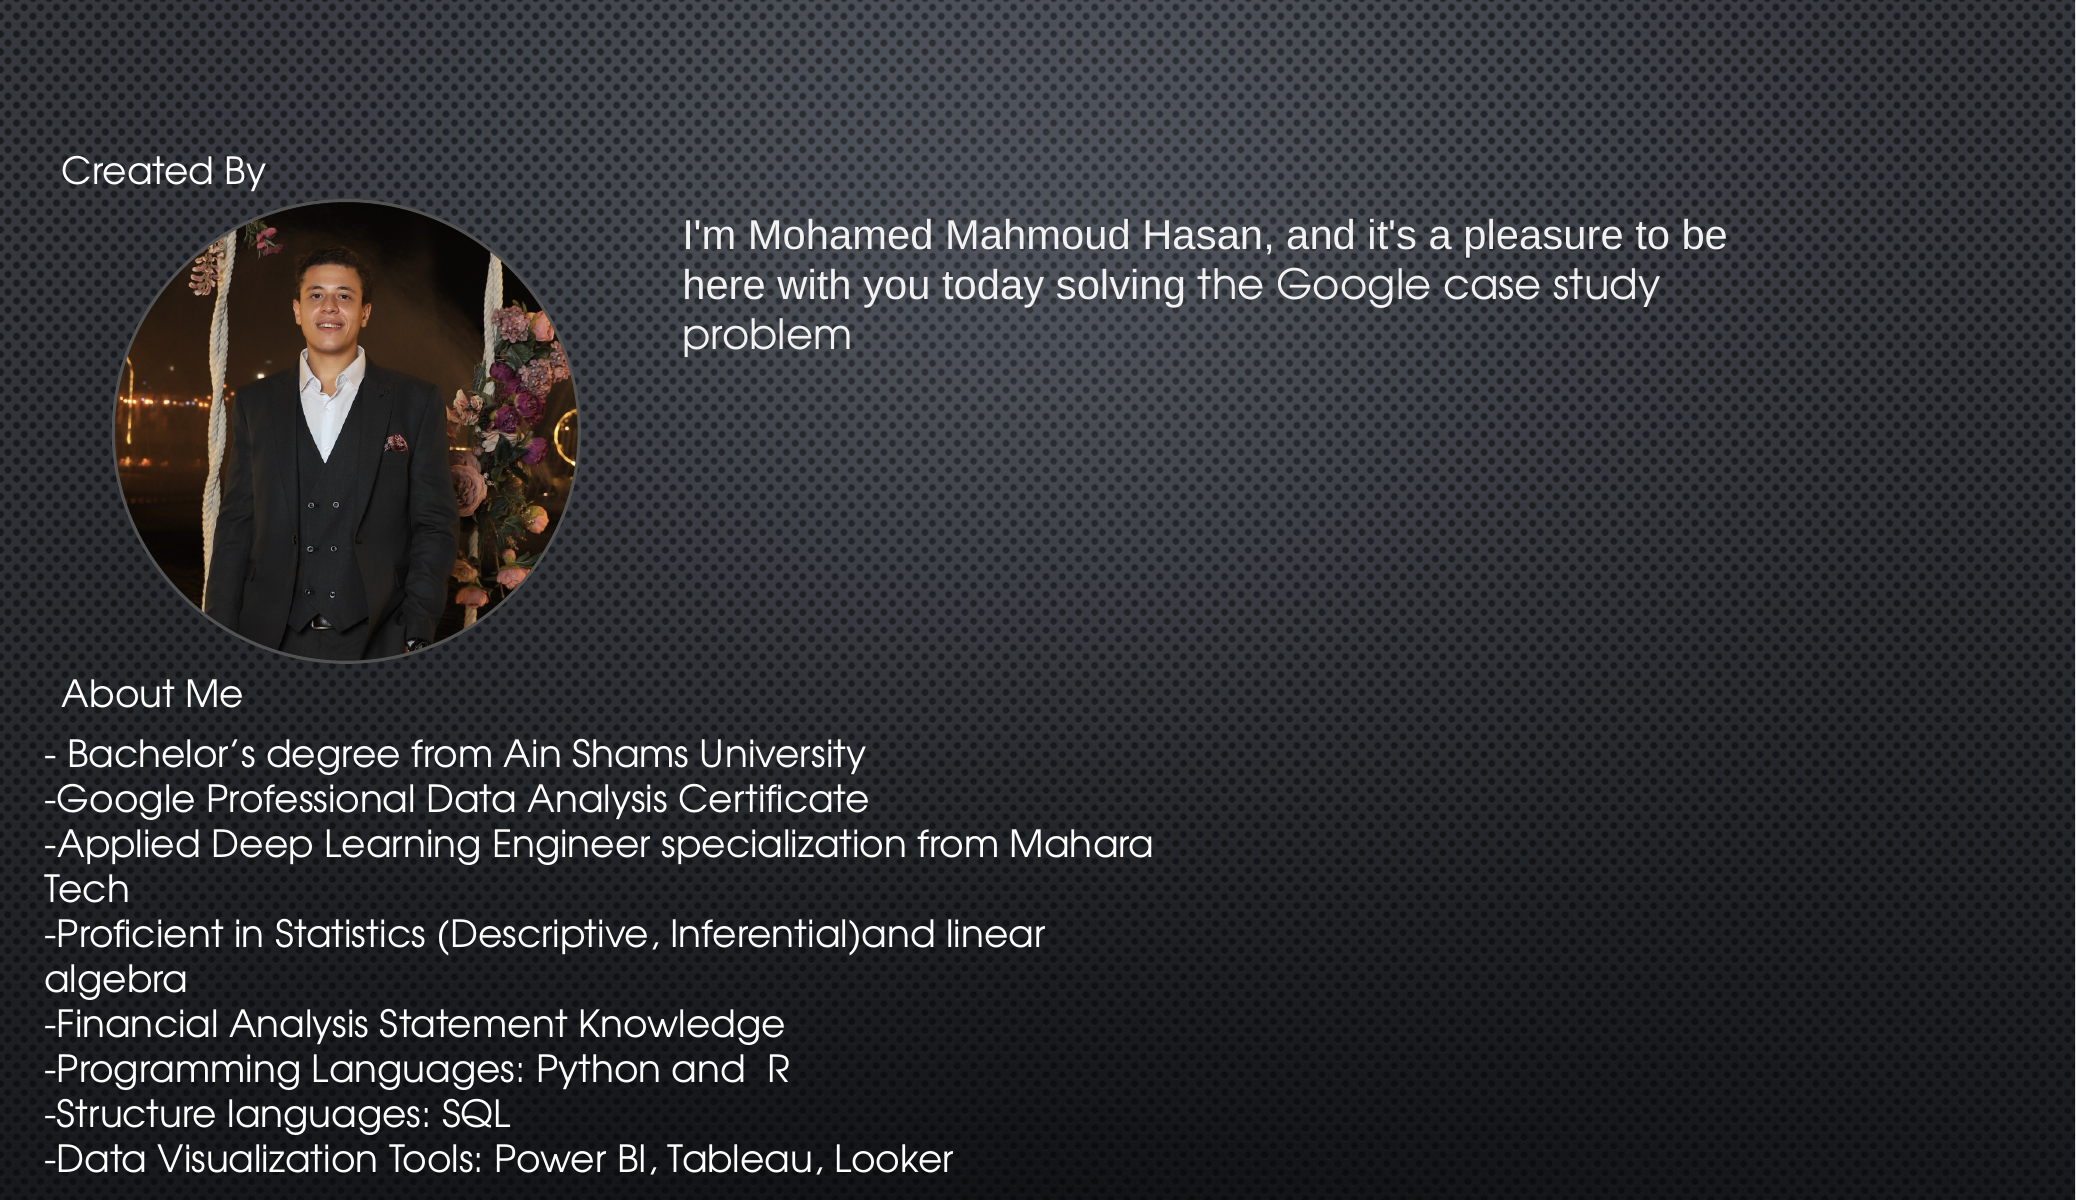

Created By

I'm Mohamed Mahmoud Hasan, and it's a pleasure to be here with you today solving the Google case study problem
About Me
- Bachelor’s degree from Ain Shams University
-Google Professional Data Analysis Certificate
-Applied Deep Learning Engineer specialization from Mahara Tech
-Proficient in Statistics (Descriptive, Inferential)and linear algebra
-Financial Analysis Statement Knowledge
-Programming Languages: Python and  R
-Structure languages: SQL
-Data Visualization Tools: Power BI, Tableau, Looker